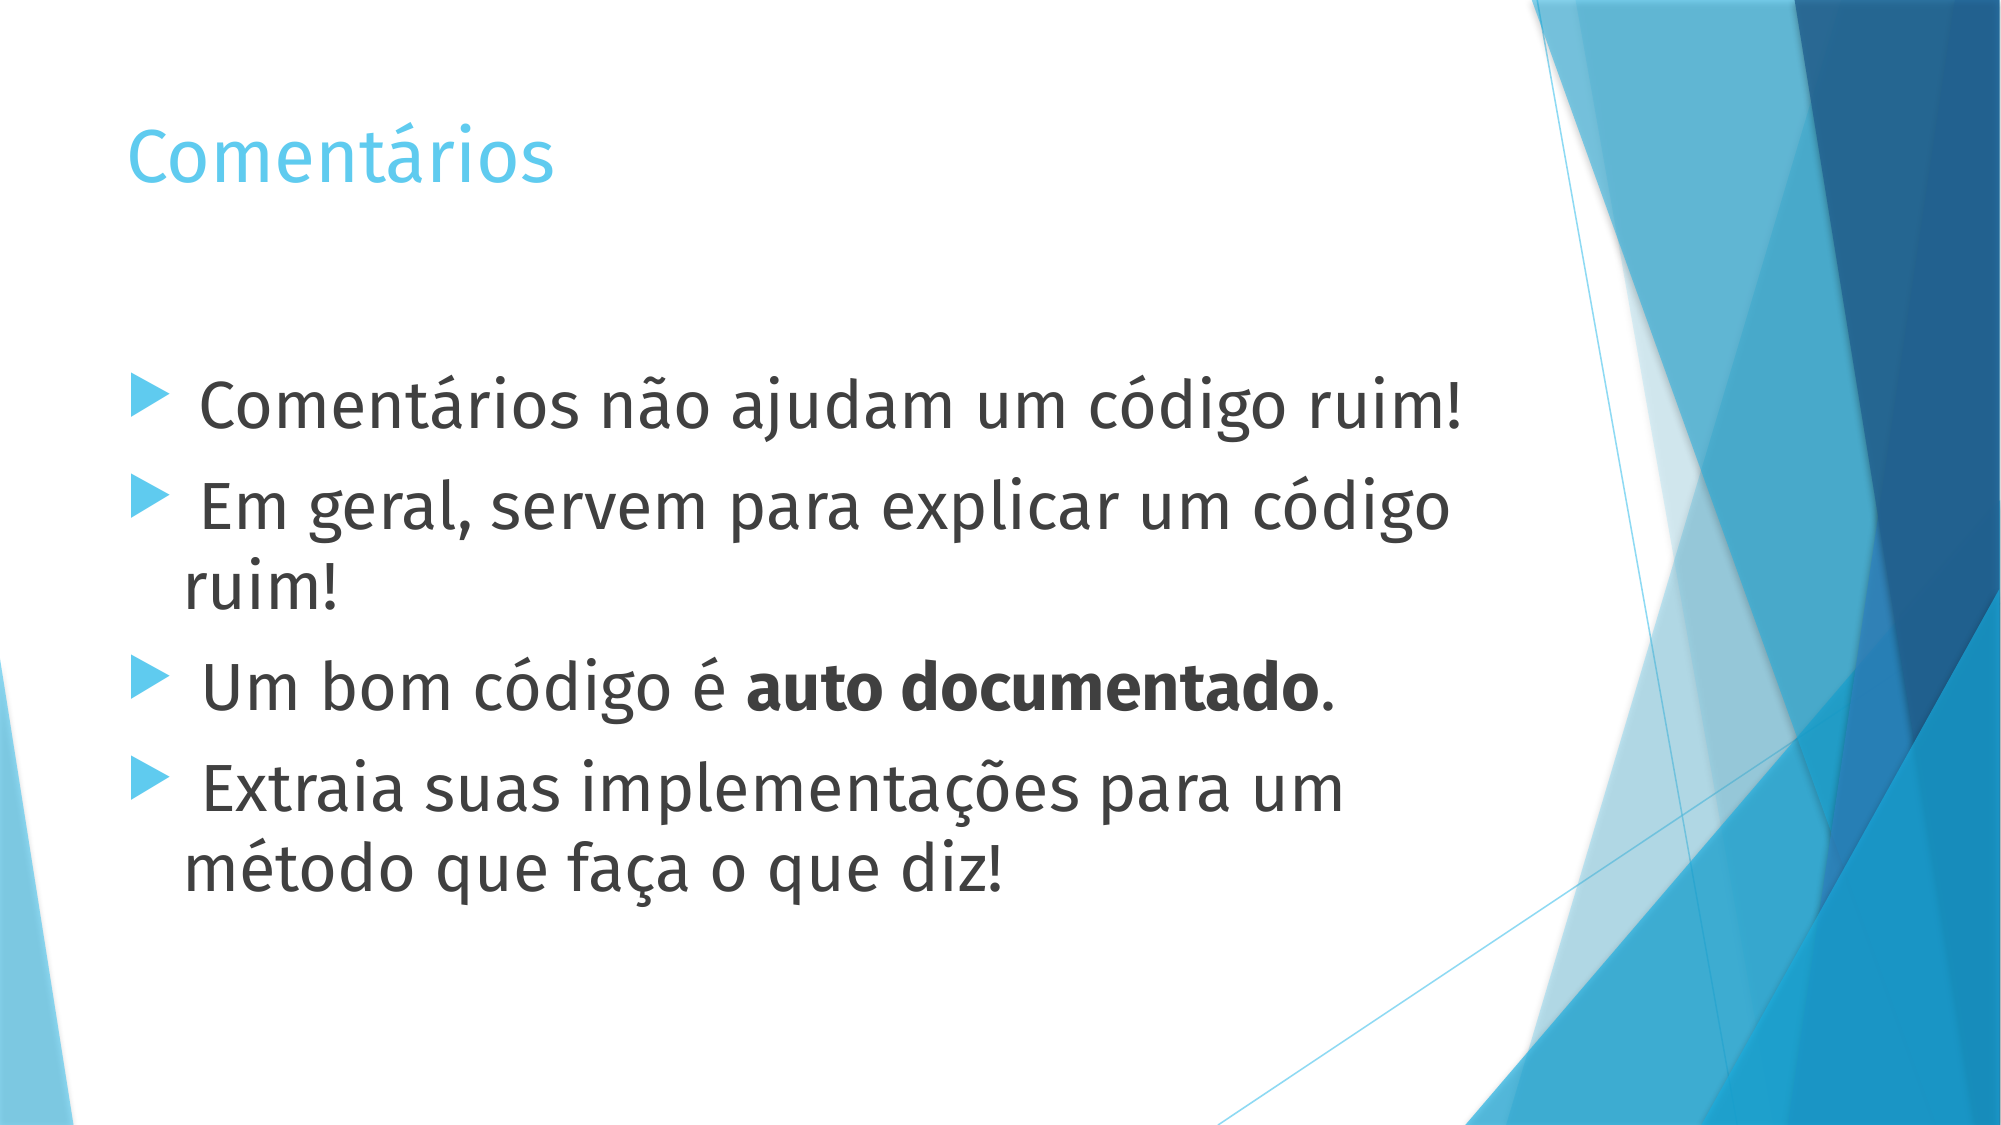

# Comentários
 Comentários não ajudam um código ruim!
 Em geral, servem para explicar um código ruim!
 Um bom código é auto documentado.
 Extraia suas implementações para um método que faça o que diz!